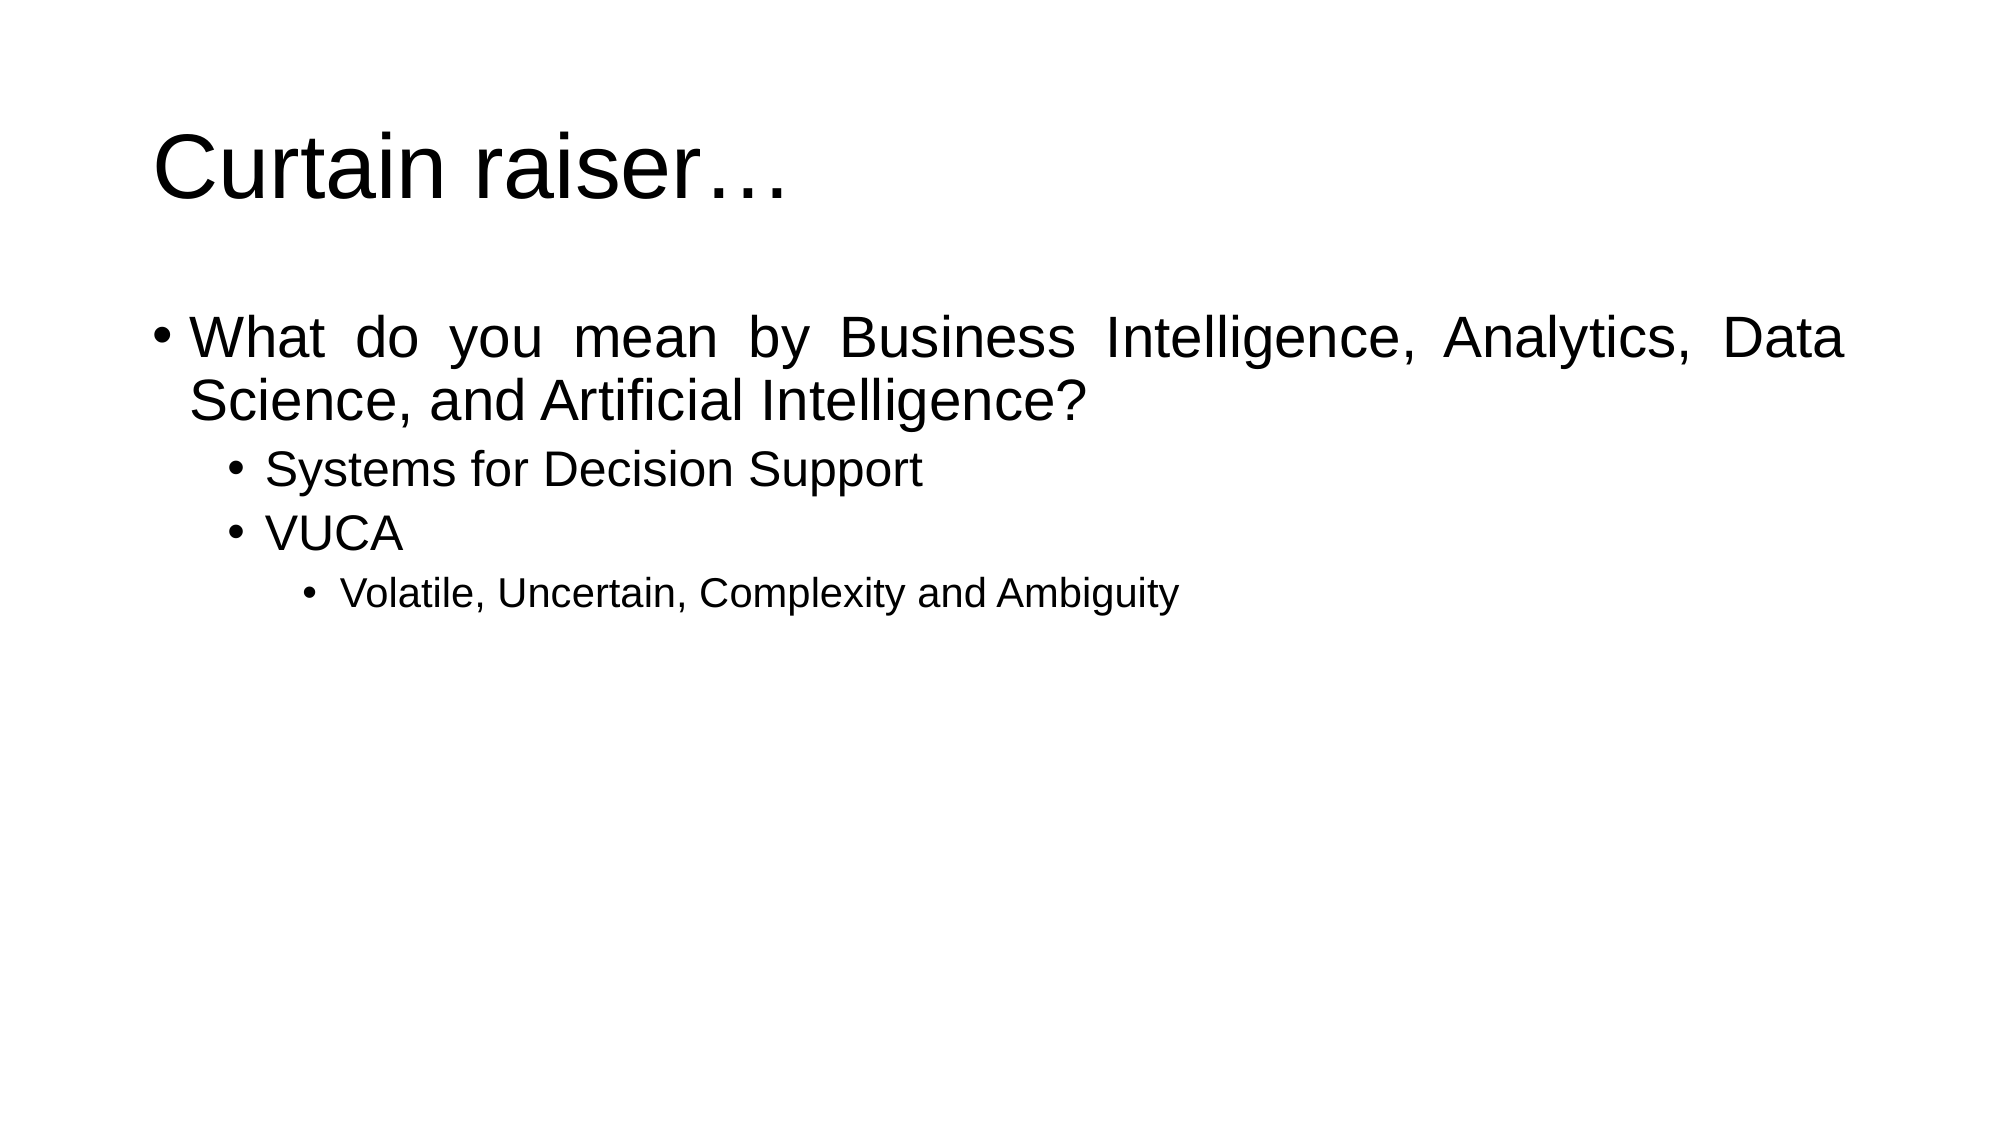

# Curtain raiser…
What do you mean by Business Intelligence, Analytics, Data Science, and Artificial Intelligence?
Systems for Decision Support
VUCA
Volatile, Uncertain, Complexity and Ambiguity